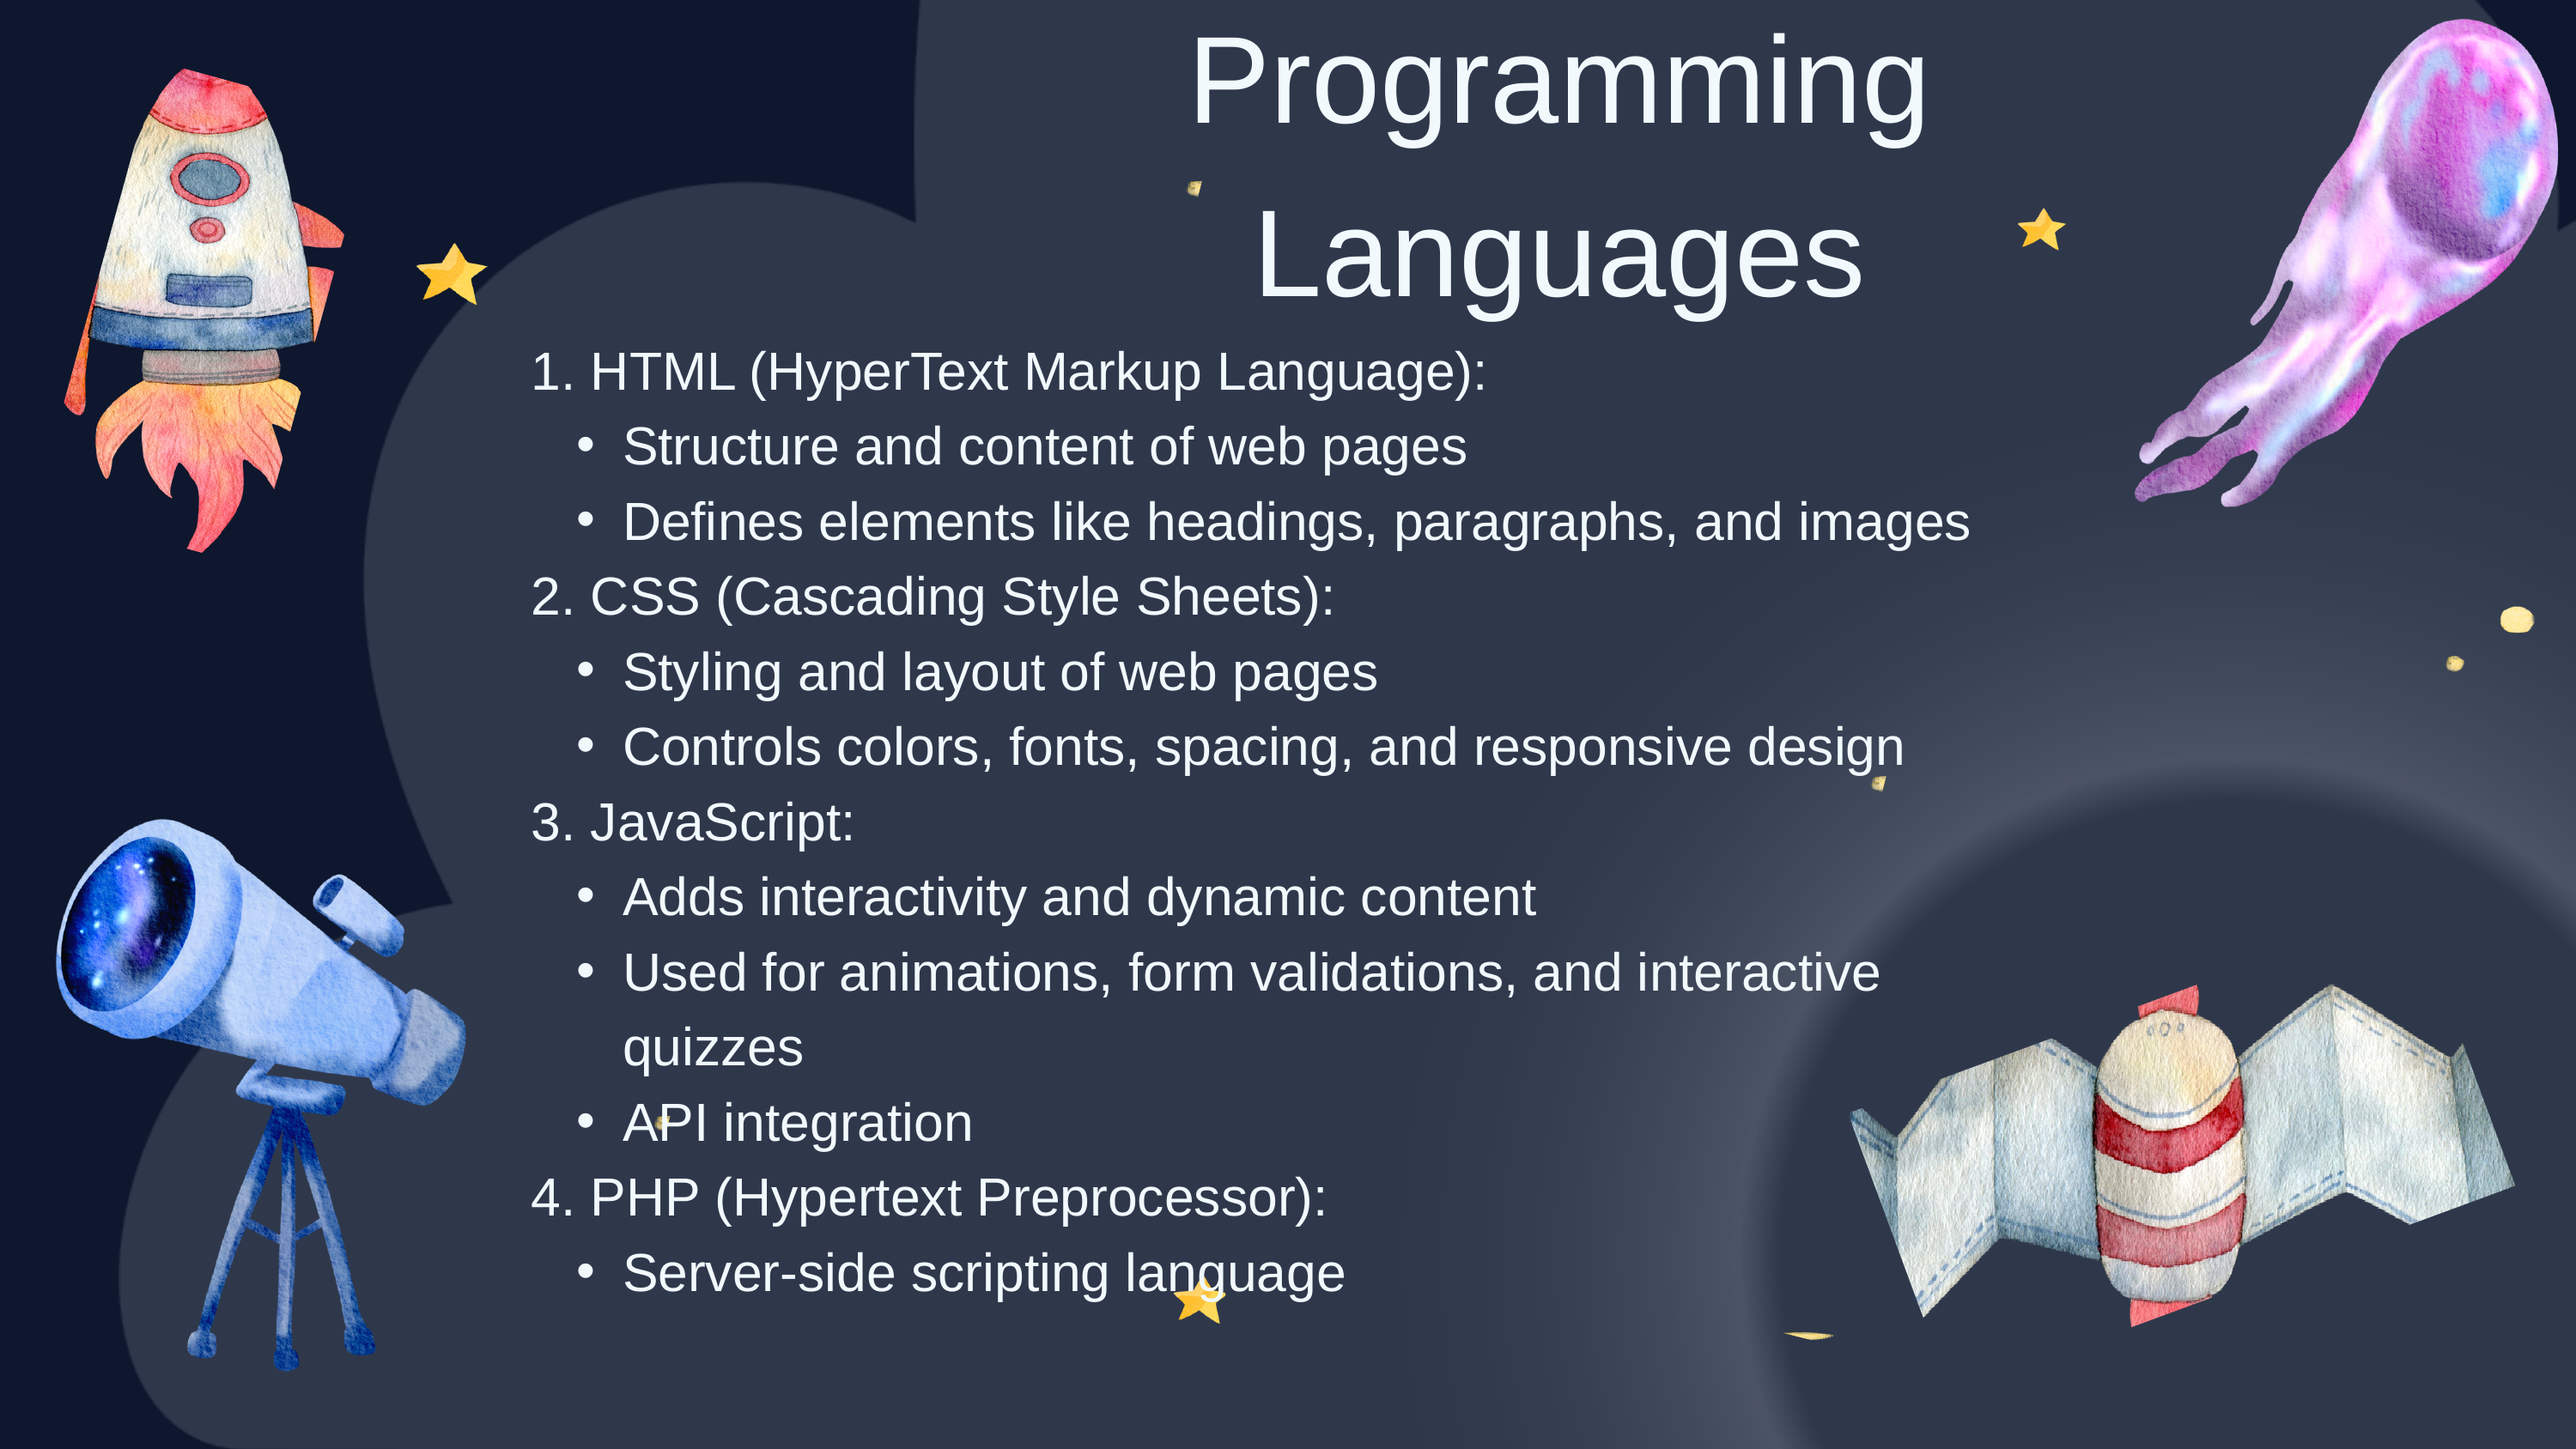

Programming Languages

1. HTML (HyperText Markup Language):
Structure and content of web pages
Defines elements like headings, paragraphs, and images
2. CSS (Cascading Style Sheets):
Styling and layout of web pages
Controls colors, fonts, spacing, and responsive design
3. JavaScript:
Adds interactivity and dynamic content
Used for animations, form validations, and interactive quizzes
API integration
4. PHP (Hypertext Preprocessor):
Server-side scripting language